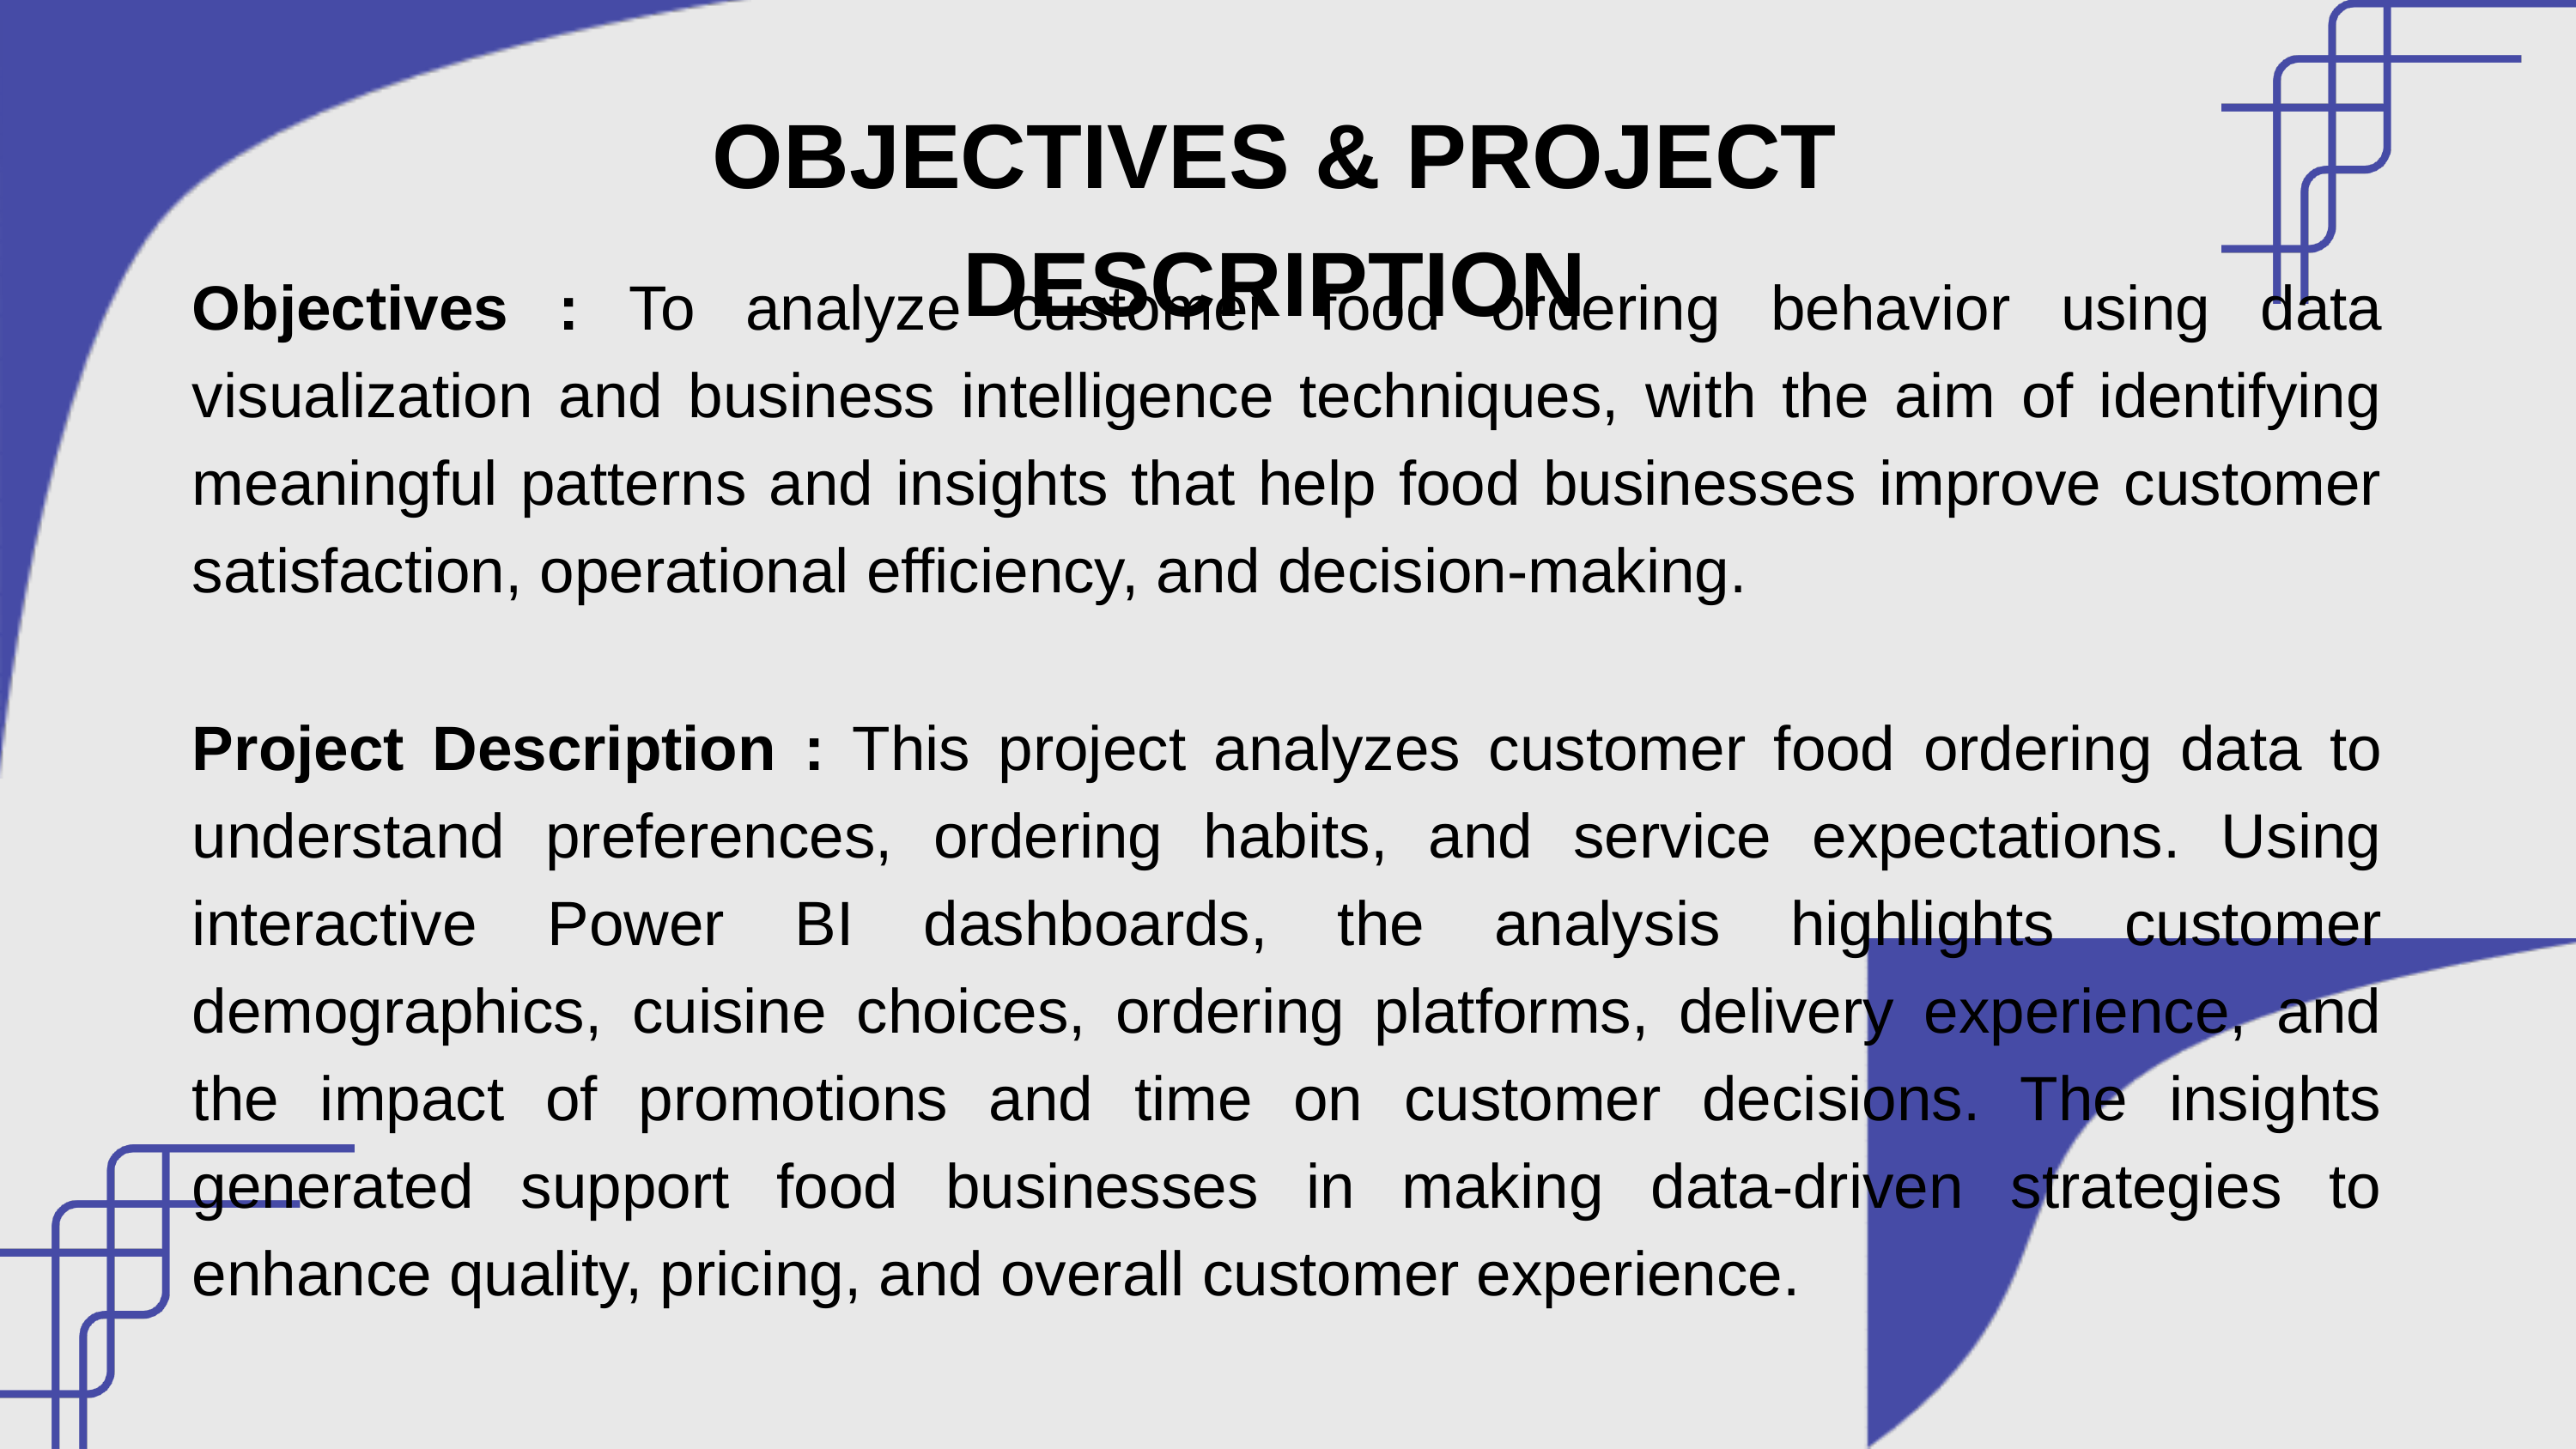

OBJECTIVES & PROJECT DESCRIPTION
Objectives : To analyze customer food ordering behavior using data visualization and business intelligence techniques, with the aim of identifying meaningful patterns and insights that help food businesses improve customer satisfaction, operational efficiency, and decision-making.
Project Description : This project analyzes customer food ordering data to understand preferences, ordering habits, and service expectations. Using interactive Power BI dashboards, the analysis highlights customer demographics, cuisine choices, ordering platforms, delivery experience, and the impact of promotions and time on customer decisions. The insights generated support food businesses in making data-driven strategies to enhance quality, pricing, and overall customer experience.